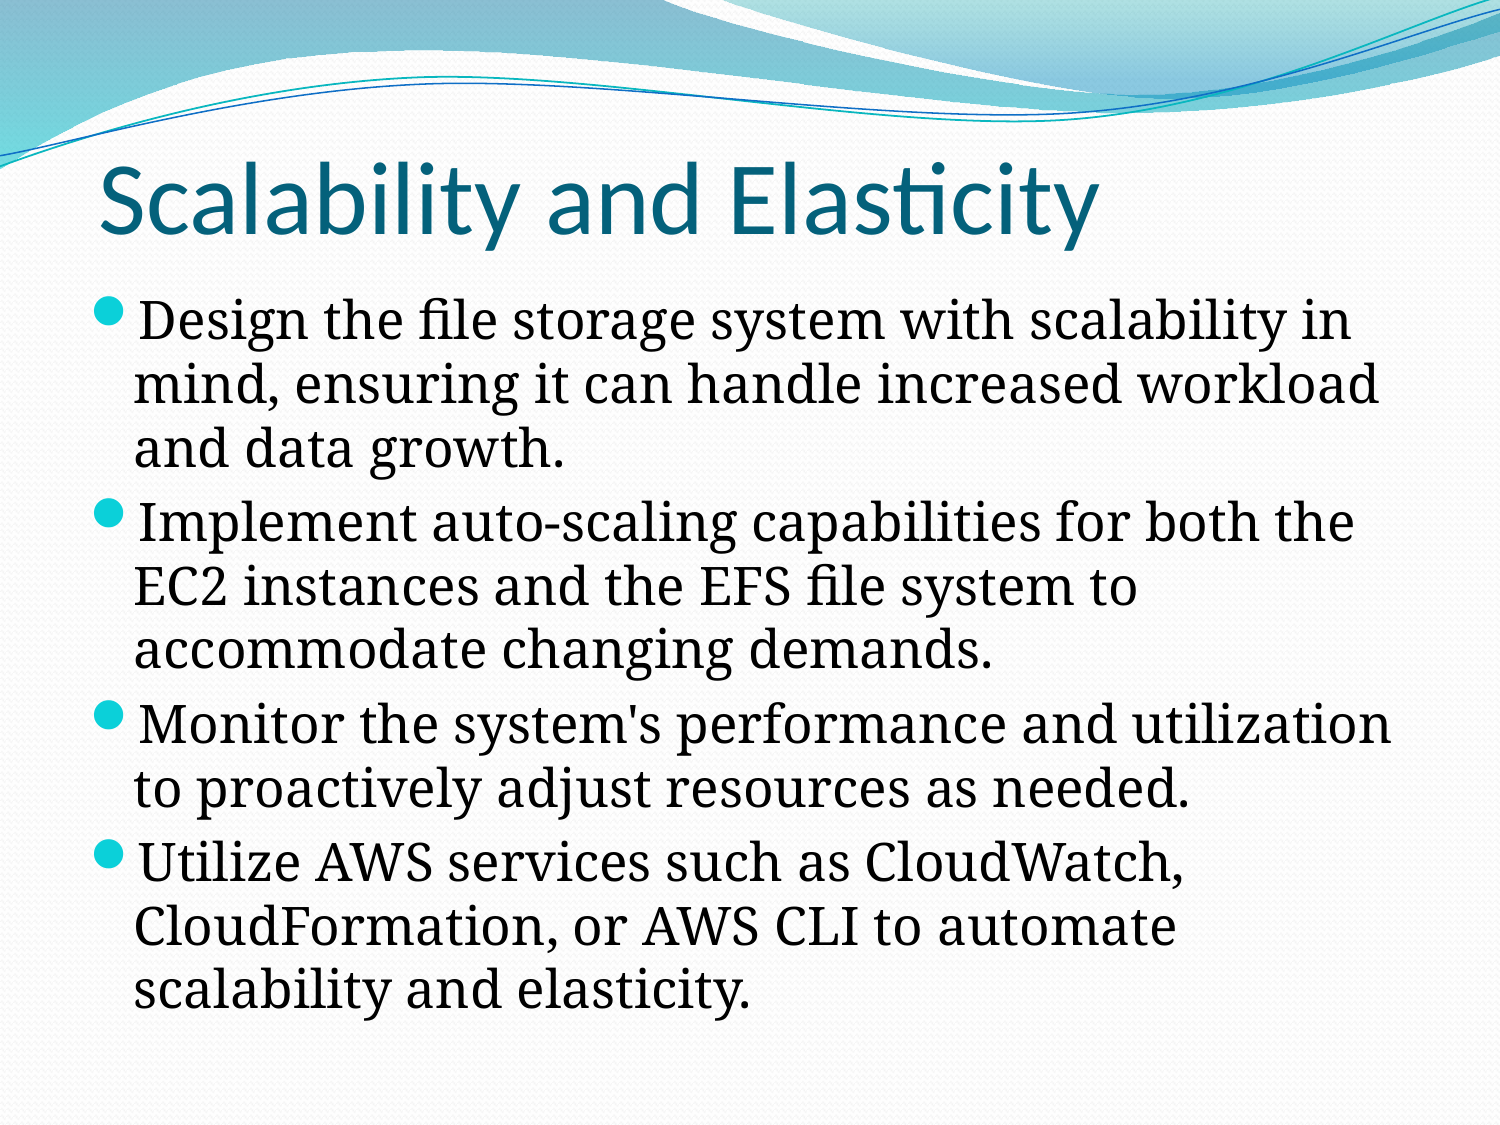

# Scalability and Elasticity
Design the file storage system with scalability in mind, ensuring it can handle increased workload and data growth.
Implement auto-scaling capabilities for both the EC2 instances and the EFS file system to accommodate changing demands.
Monitor the system's performance and utilization to proactively adjust resources as needed.
Utilize AWS services such as CloudWatch, CloudFormation, or AWS CLI to automate scalability and elasticity.